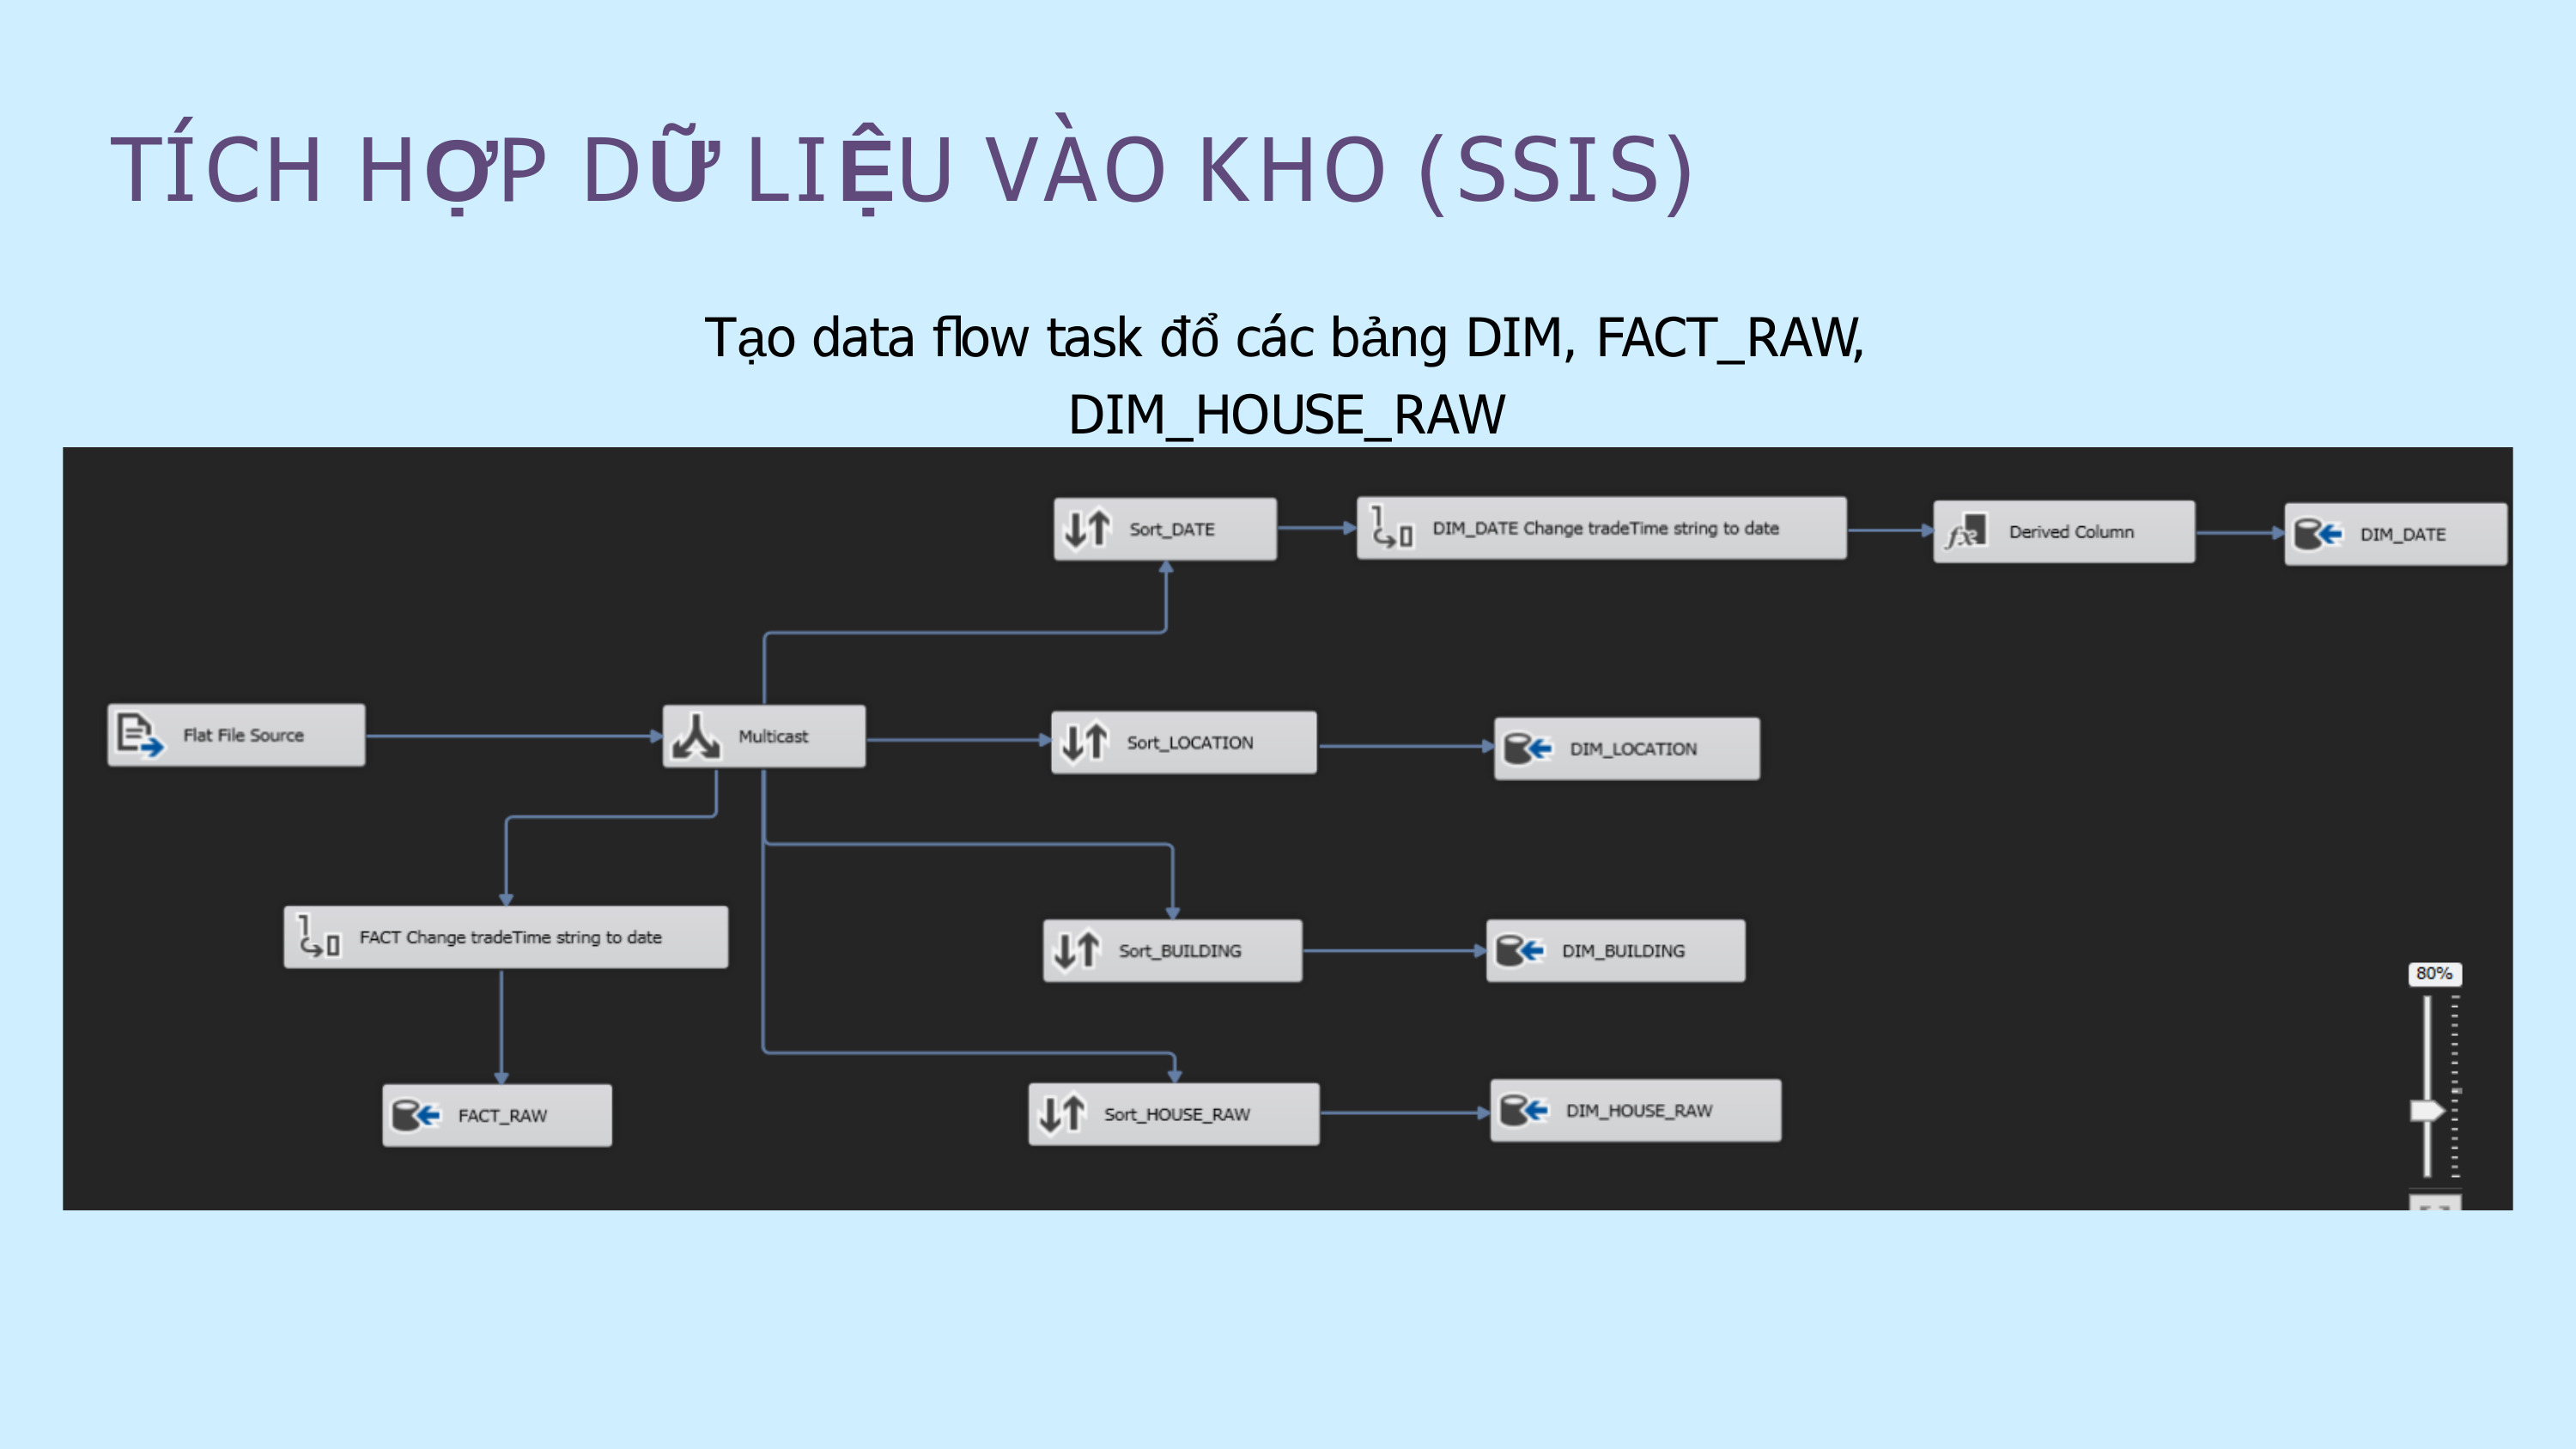

TÍCH HỢP DỮ LIỆU VÀO KHO (SSIS)
Tạo data flow task đổ các bảng DIM, FACT_RAW, DIM_HOUSE_RAW